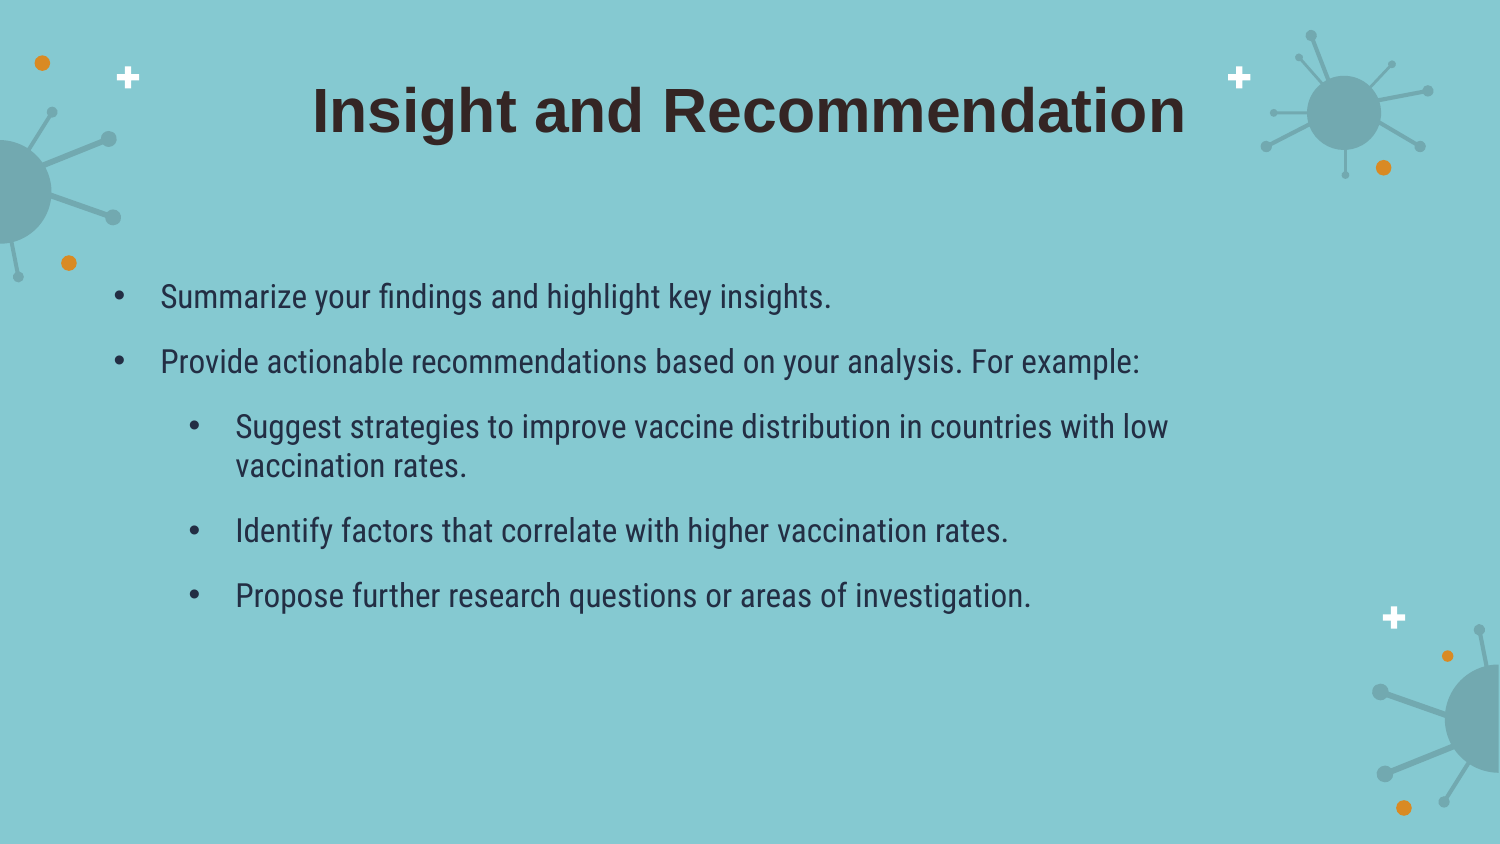

Insight and Recommendation
Summarize your findings and highlight key insights.
Provide actionable recommendations based on your analysis. For example:
Suggest strategies to improve vaccine distribution in countries with low vaccination rates.
Identify factors that correlate with higher vaccination rates.
Propose further research questions or areas of investigation.

#